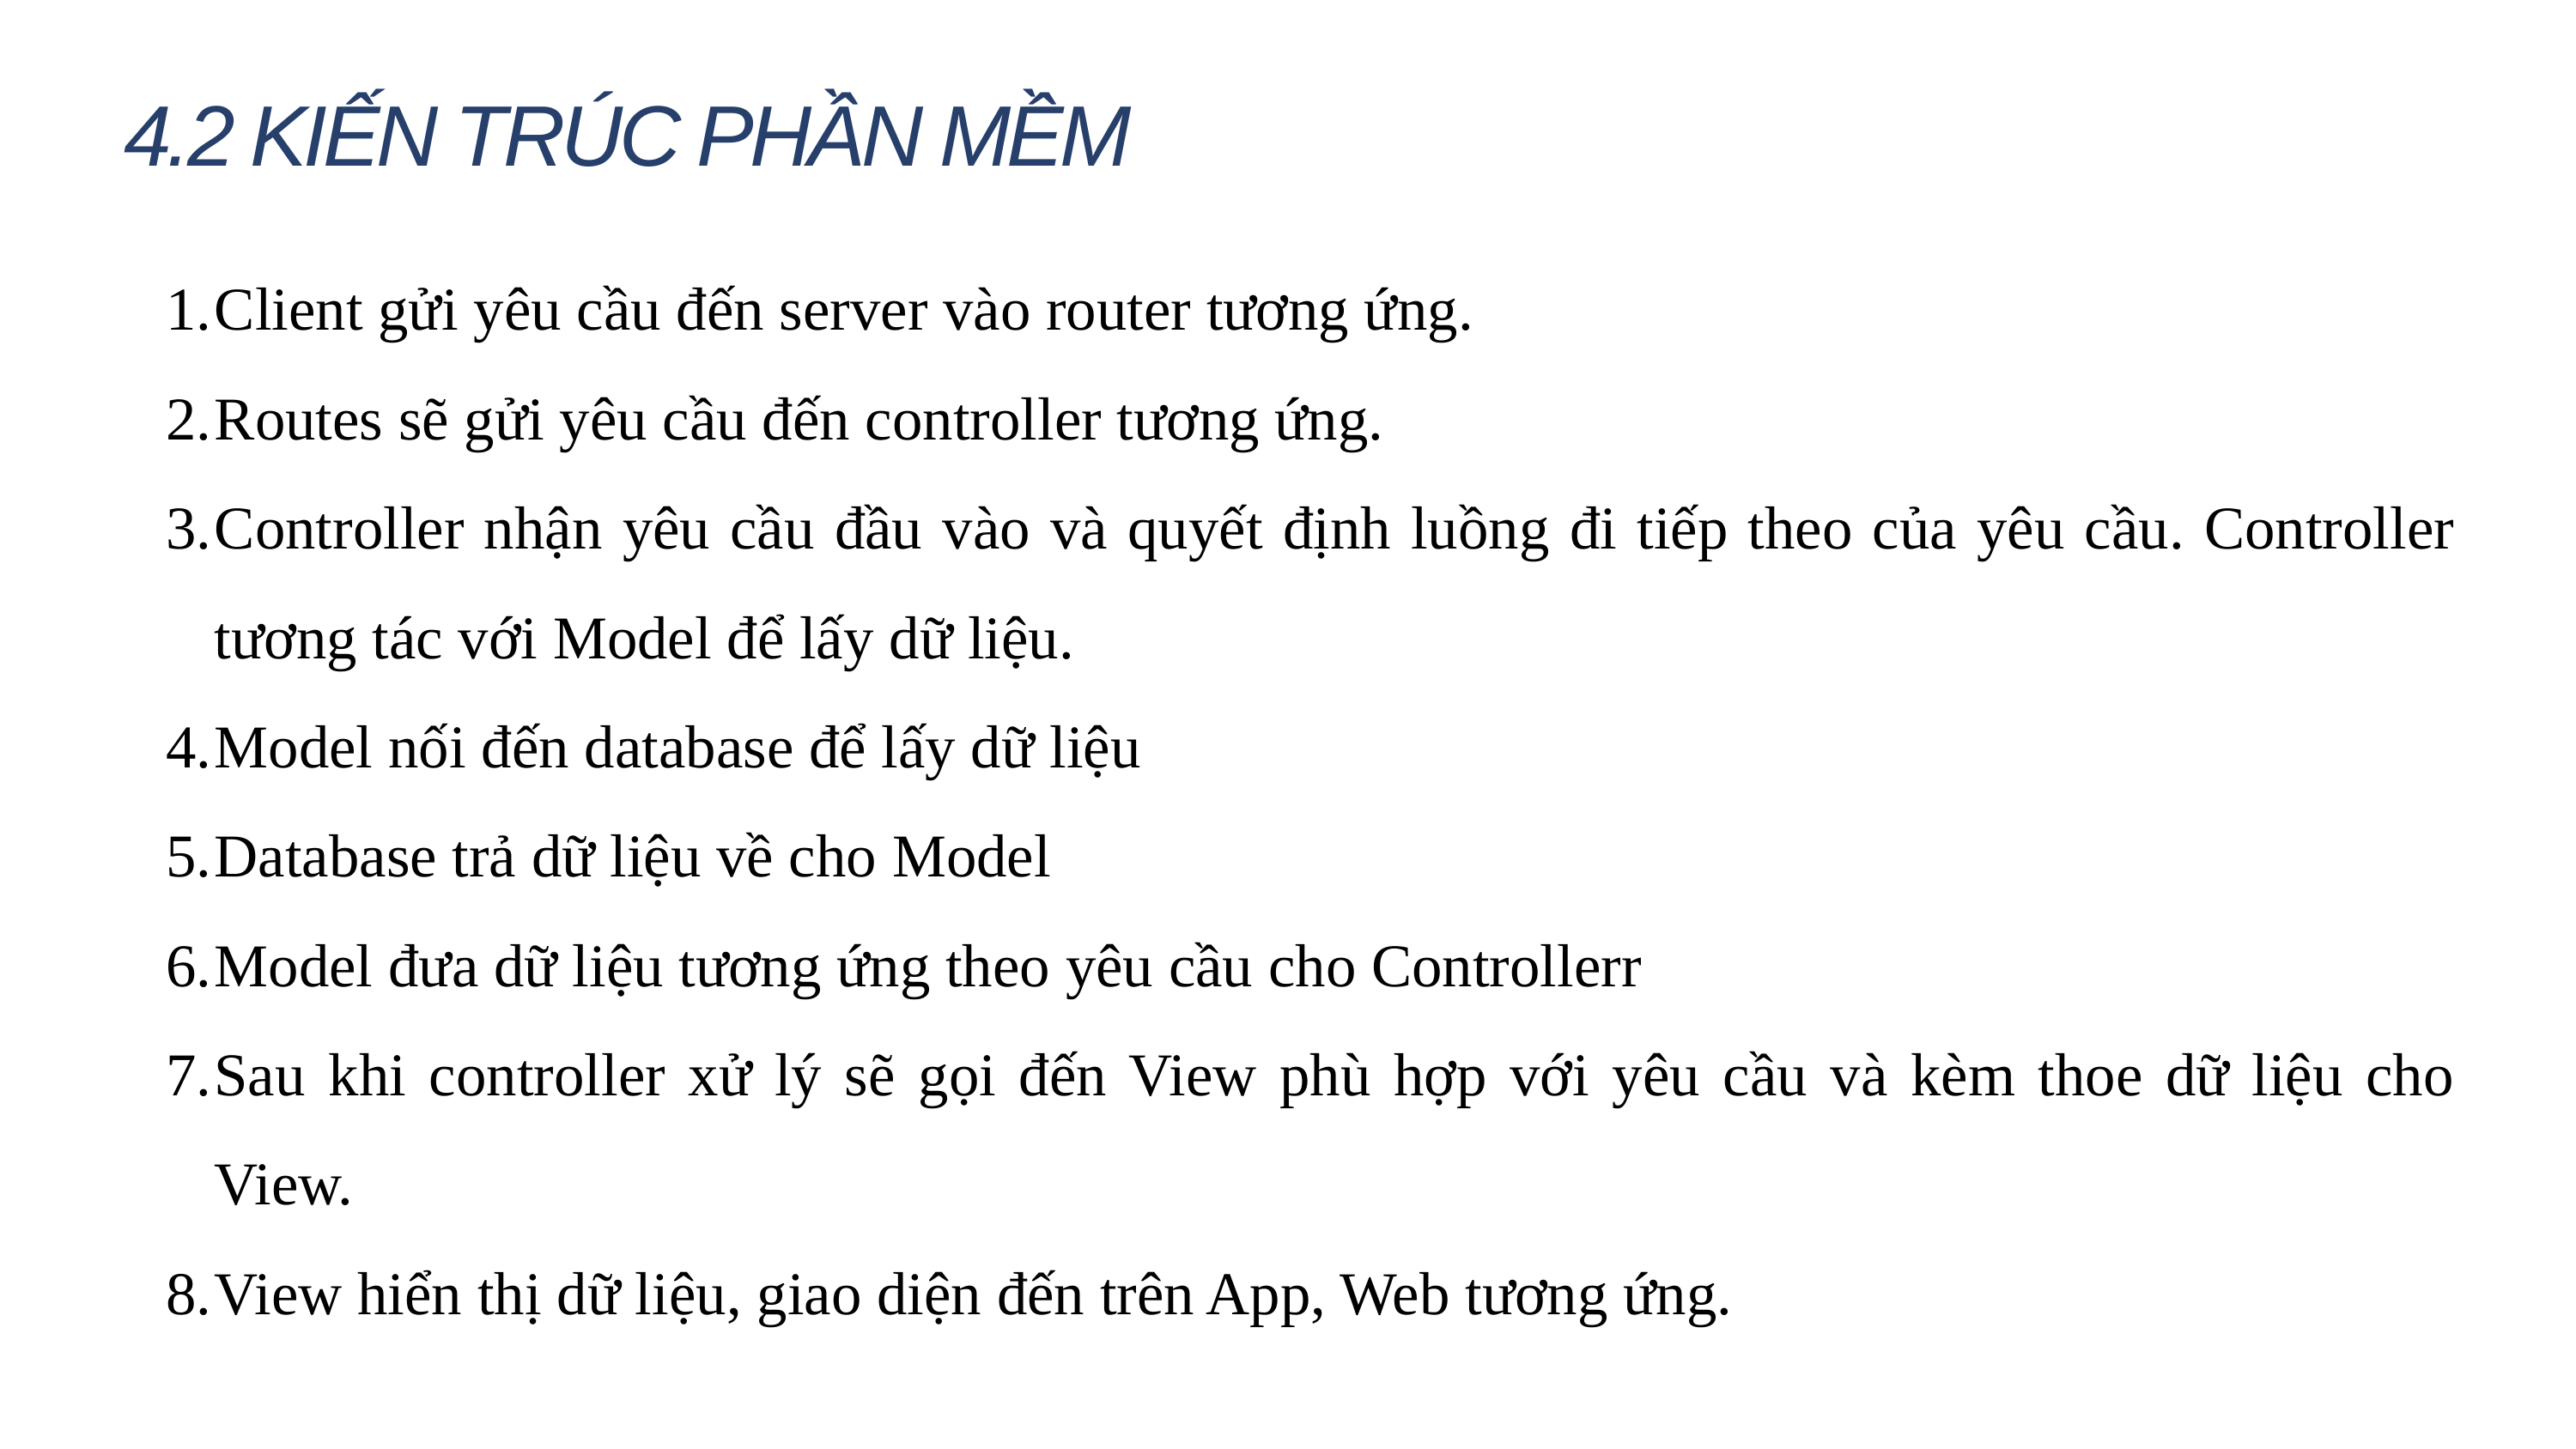

4.2 KIẾN TRÚC PHẦN MỀM
Client gửi yêu cầu đến server vào router tương ứng.
Routes sẽ gửi yêu cầu đến controller tương ứng.
Controller nhận yêu cầu đầu vào và quyết định luồng đi tiếp theo của yêu cầu. Controller tương tác với Model để lấy dữ liệu.
Model nối đến database để lấy dữ liệu
Database trả dữ liệu về cho Model
Model đưa dữ liệu tương ứng theo yêu cầu cho Controllerr
Sau khi controller xử lý sẽ gọi đến View phù hợp với yêu cầu và kèm thoe dữ liệu cho View.
View hiển thị dữ liệu, giao diện đến trên App, Web tương ứng.